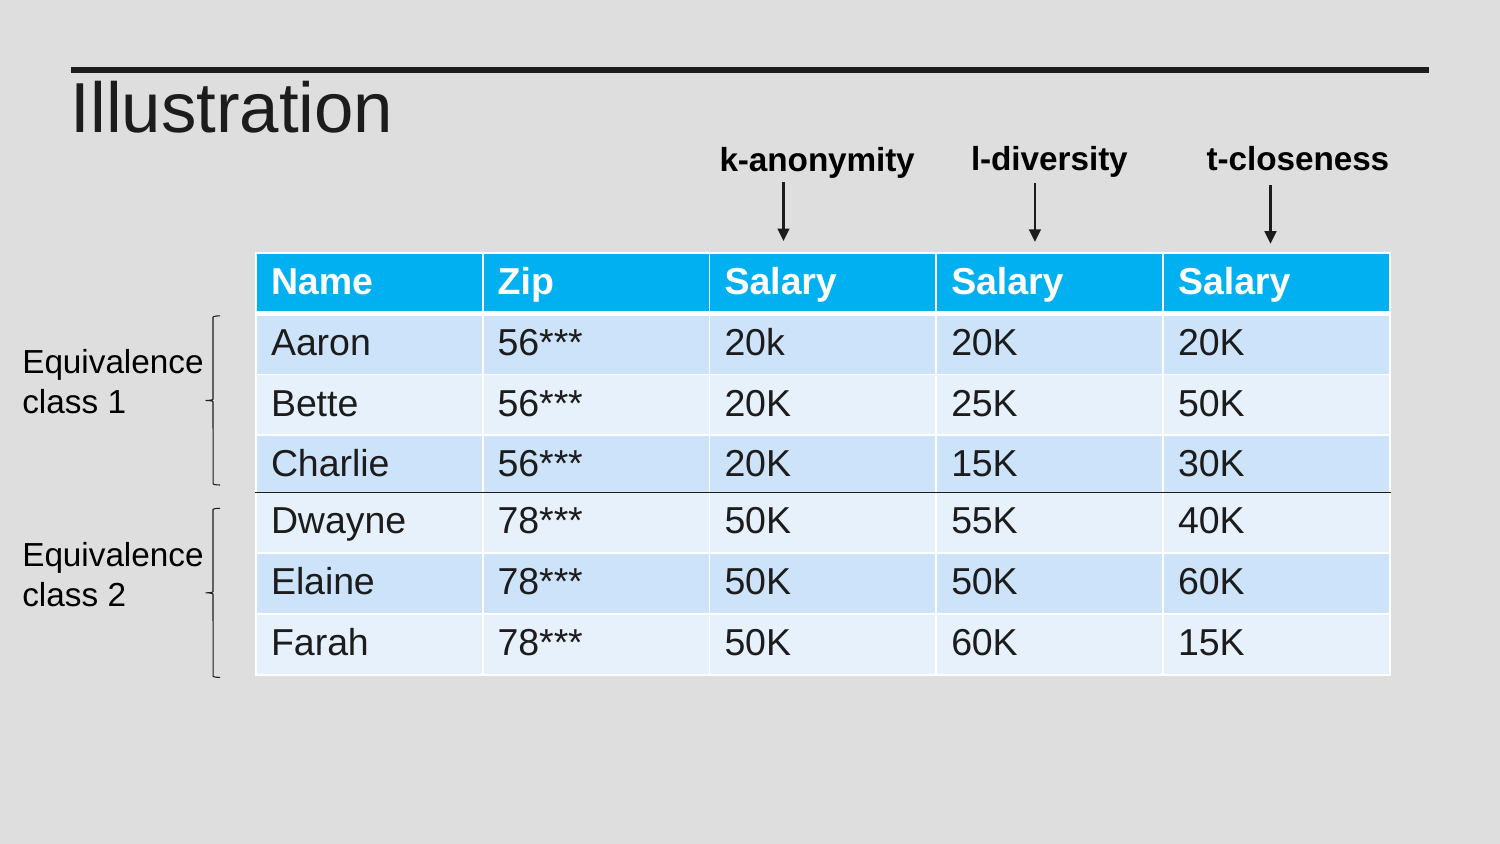

Illustration
l-diversity
t-closeness
k-anonymity
| Name | Zip | Salary | Salary | Salary |
| --- | --- | --- | --- | --- |
| Aaron | 56\*\*\* | 20k | 20K | 20K |
| Bette | 56\*\*\* | 20K | 25K | 50K |
| Charlie | 56\*\*\* | 20K | 15K | 30K |
| Dwayne | 78\*\*\* | 50K | 55K | 40K |
| Elaine | 78\*\*\* | 50K | 50K | 60K |
| Farah | 78\*\*\* | 50K | 60K | 15K |

Equivalence class 1

Equivalence class 2